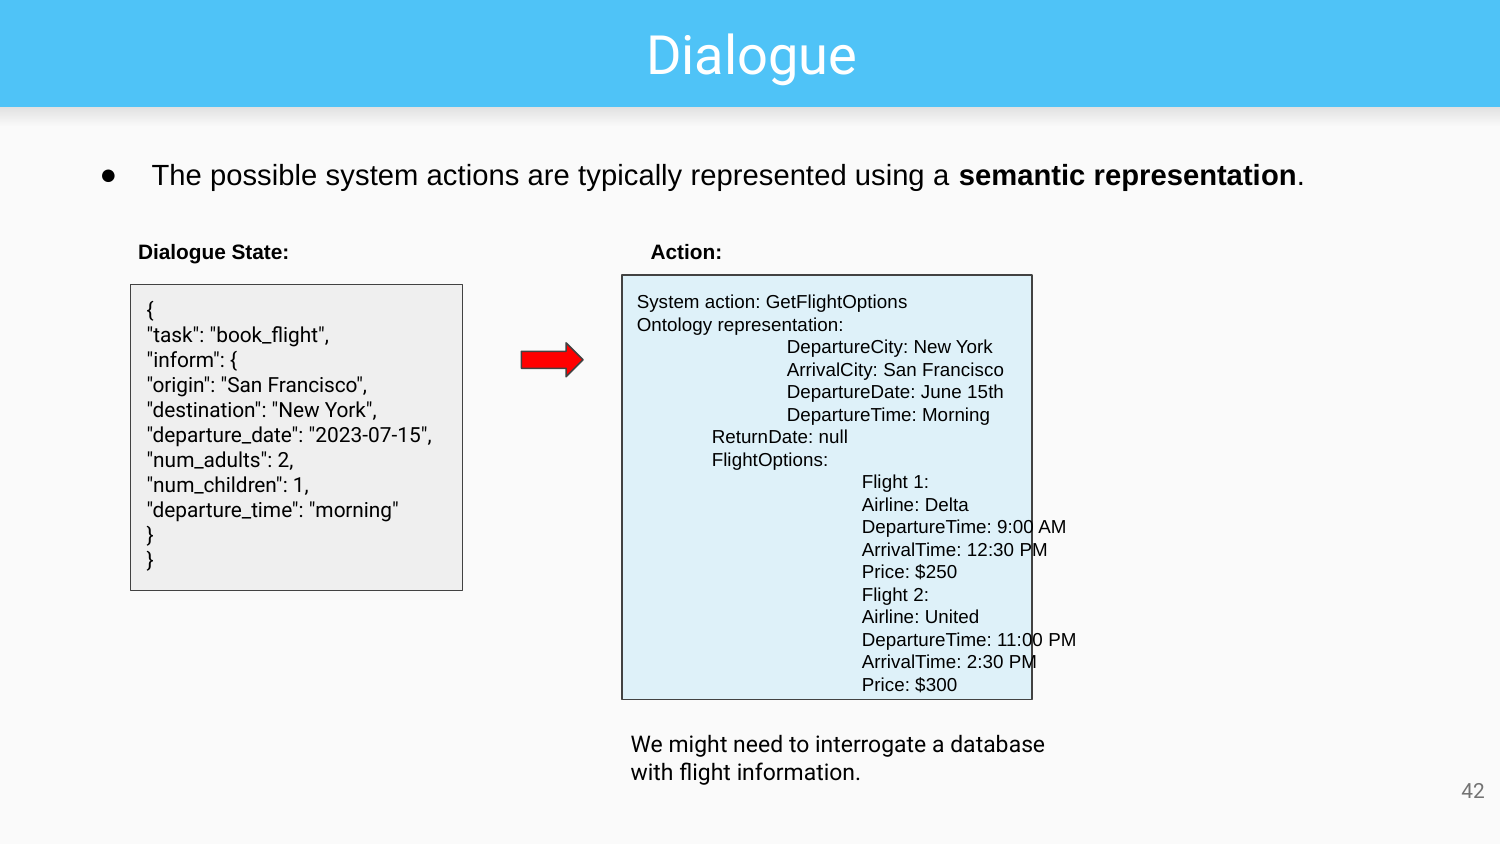

# Dialogue
The possible system actions are typically represented using a semantic representation.
Dialogue State:

Action:

System action: GetFlightOptions
Ontology representation:
  	DepartureCity: New York
  	ArrivalCity: San Francisco
  	DepartureDate: June 15th
  	DepartureTime: Morning
ReturnDate: null
FlightOptions:
	Flight 1:
    	Airline: Delta
    	DepartureTime: 9:00 AM
    	ArrivalTime: 12:30 PM
    	Price: $250
	Flight 2:
    	Airline: United
    	DepartureTime: 11:00 PM
    	ArrivalTime: 2:30 PM
    	Price: $300

{
"task": "book_flight",
"inform": {
"origin": "San Francisco",
"destination": "New York",
"departure_date": "2023-07-15",
"num_adults": 2,
"num_children": 1,
"departure_time": "morning"
}
}

We might need to interrogate a database with flight information.
42